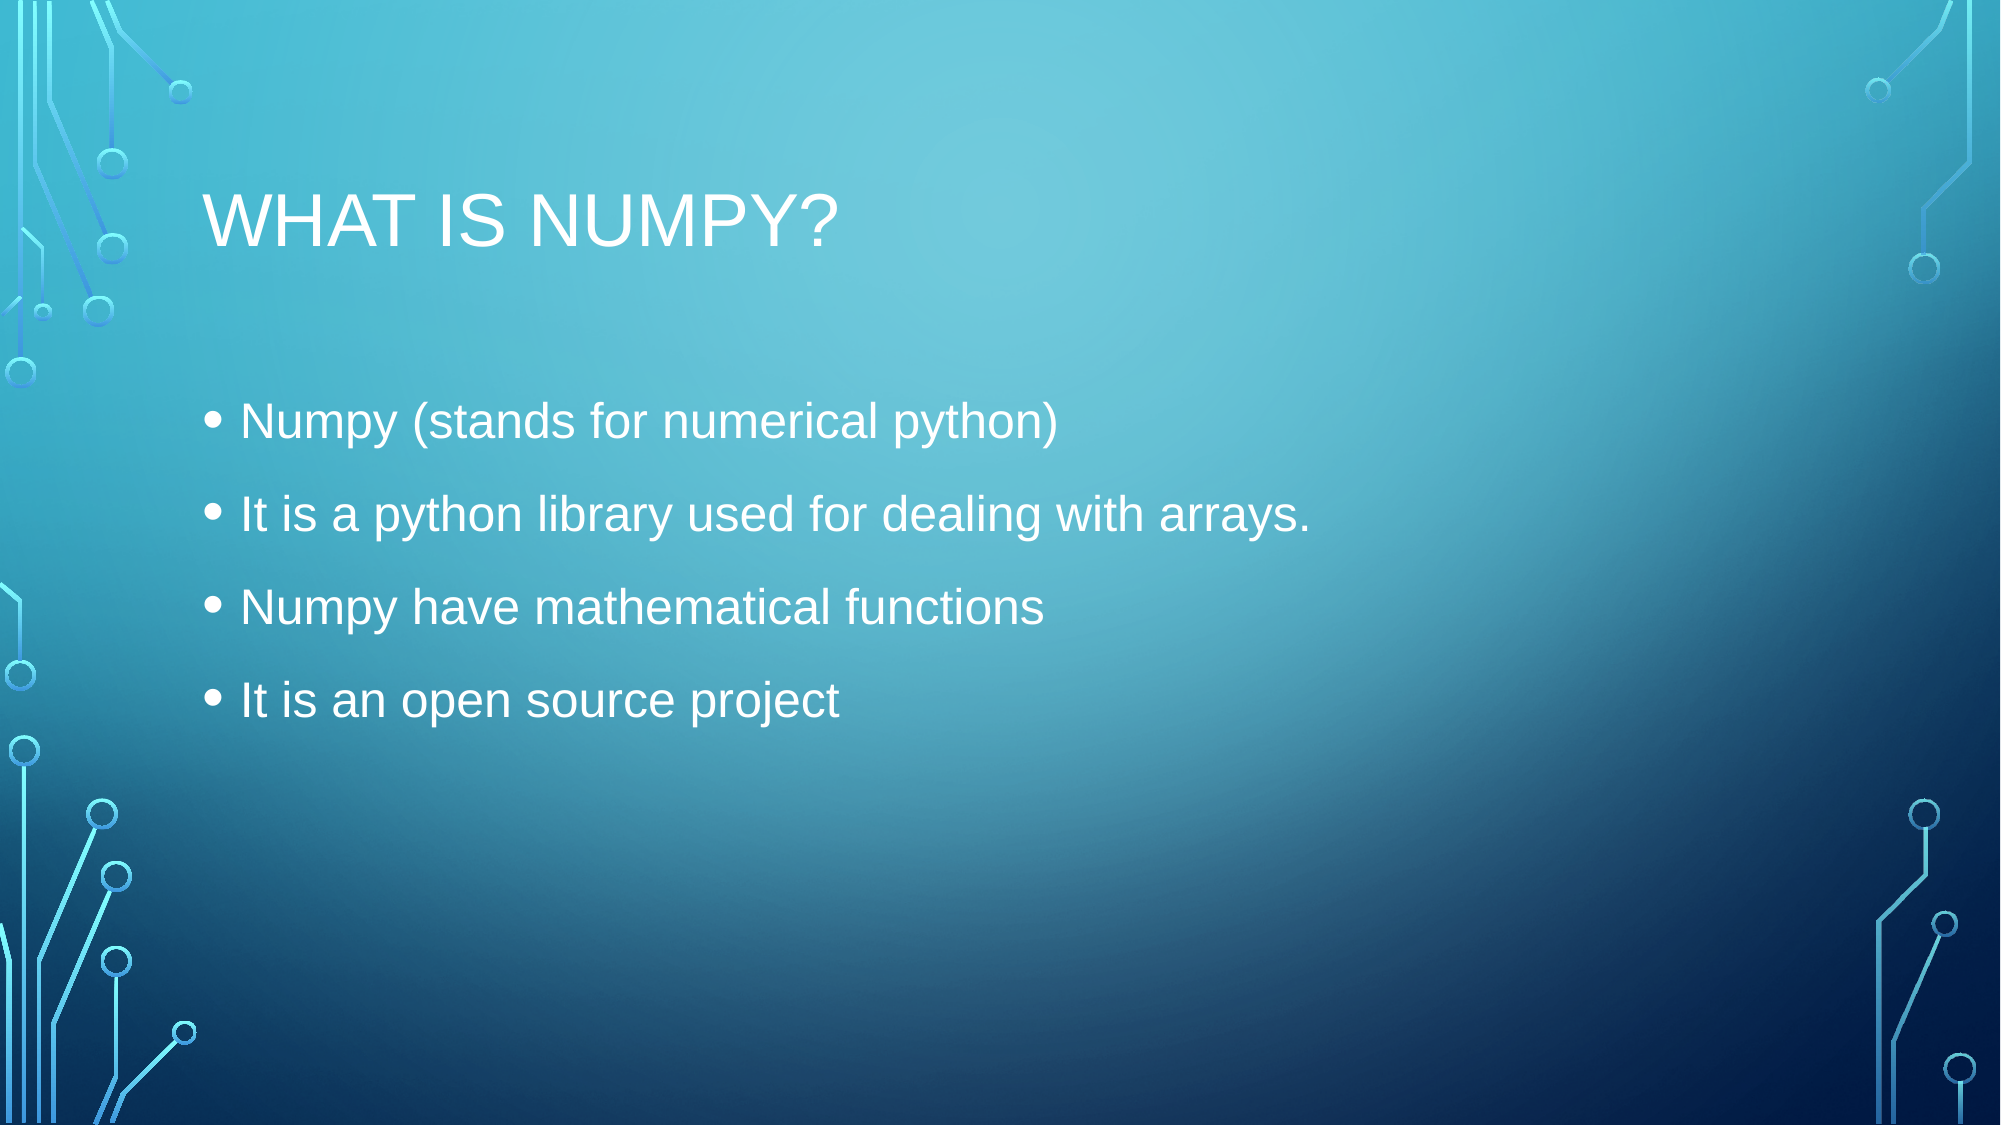

# What is Numpy?
Numpy (stands for numerical python)
It is a python library used for dealing with arrays.
Numpy have mathematical functions
It is an open source project